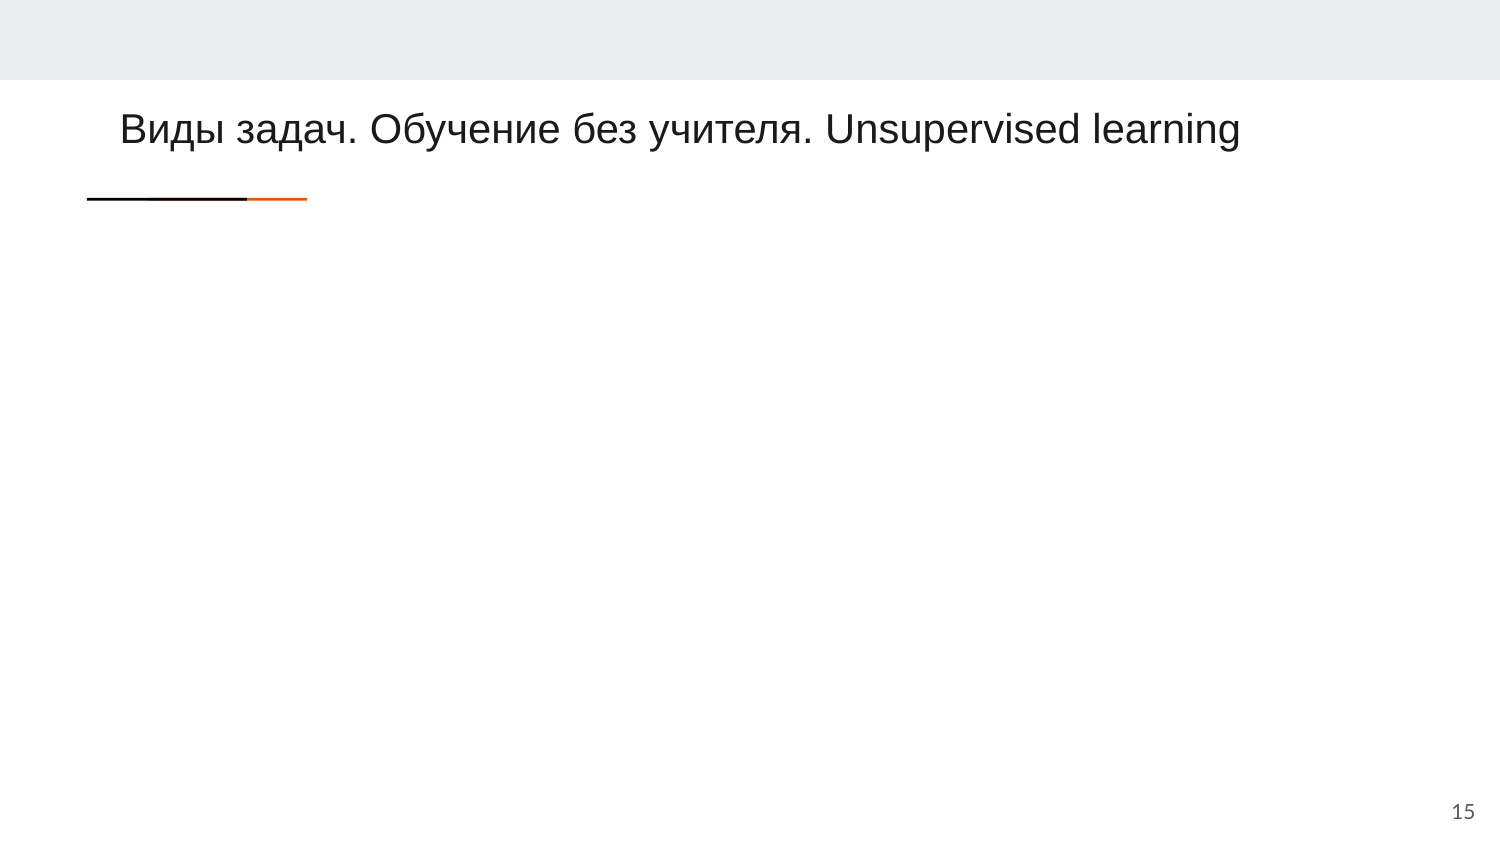

# Виды задач. Обучение без учителя. Unsupervised learning
15